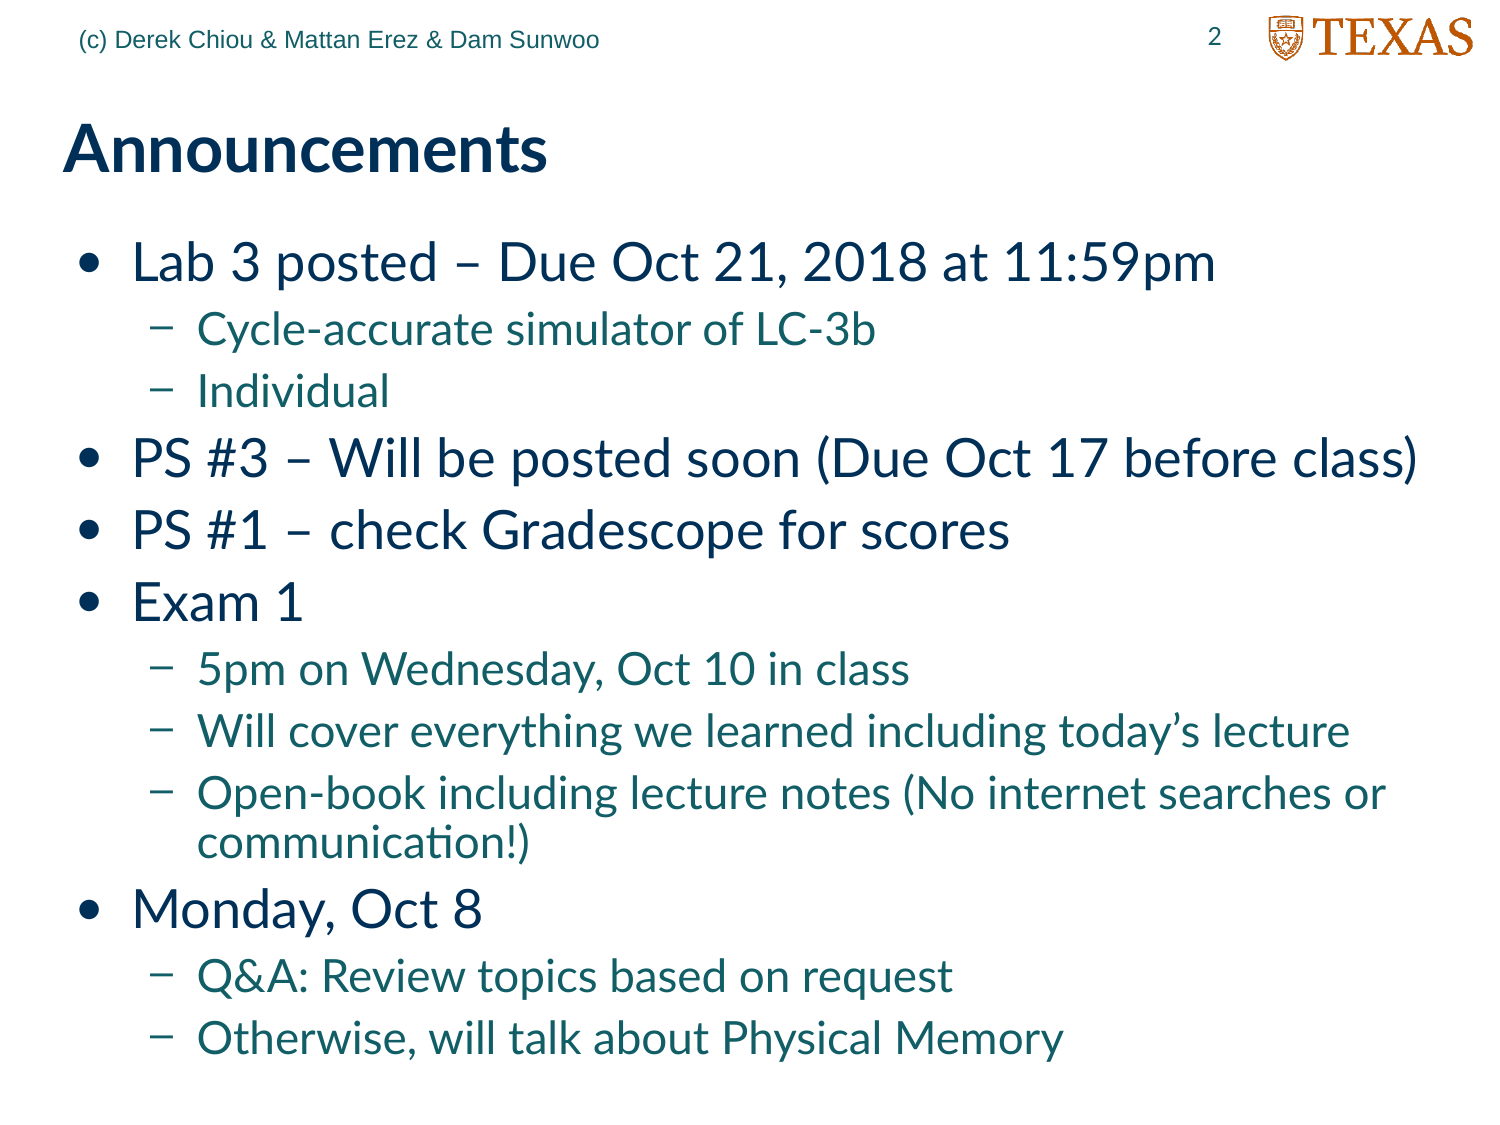

2
(c) Derek Chiou & Mattan Erez & Dam Sunwoo
# Announcements
Lab 3 posted – Due Oct 21, 2018 at 11:59pm
Cycle-accurate simulator of LC-3b
Individual
PS #3 – Will be posted soon (Due Oct 17 before class)
PS #1 – check Gradescope for scores
Exam 1
5pm on Wednesday, Oct 10 in class
Will cover everything we learned including today’s lecture
Open-book including lecture notes (No internet searches or communication!)
Monday, Oct 8
Q&A: Review topics based on request
Otherwise, will talk about Physical Memory